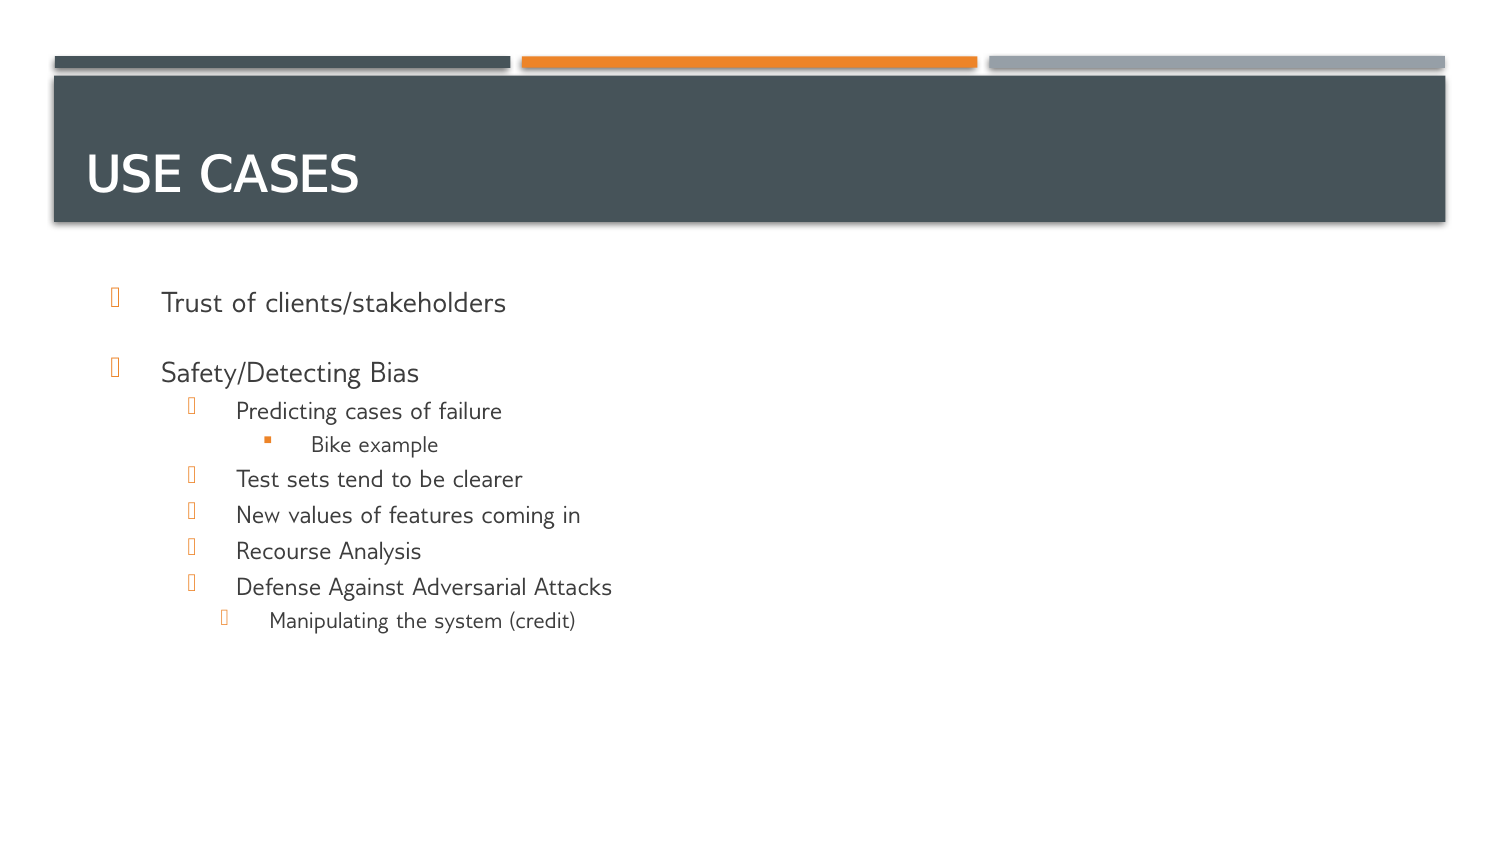

# Use Cases
Trust of clients/stakeholders

Safety/Detecting Bias
Predicting cases of failure
Bike example
Test sets tend to be clearer
New values of features coming in
Recourse Analysis
Defense Against Adversarial Attacks
Manipulating the system (credit)

Sources:
https://christophm.github.io/interpretable-ml-book/